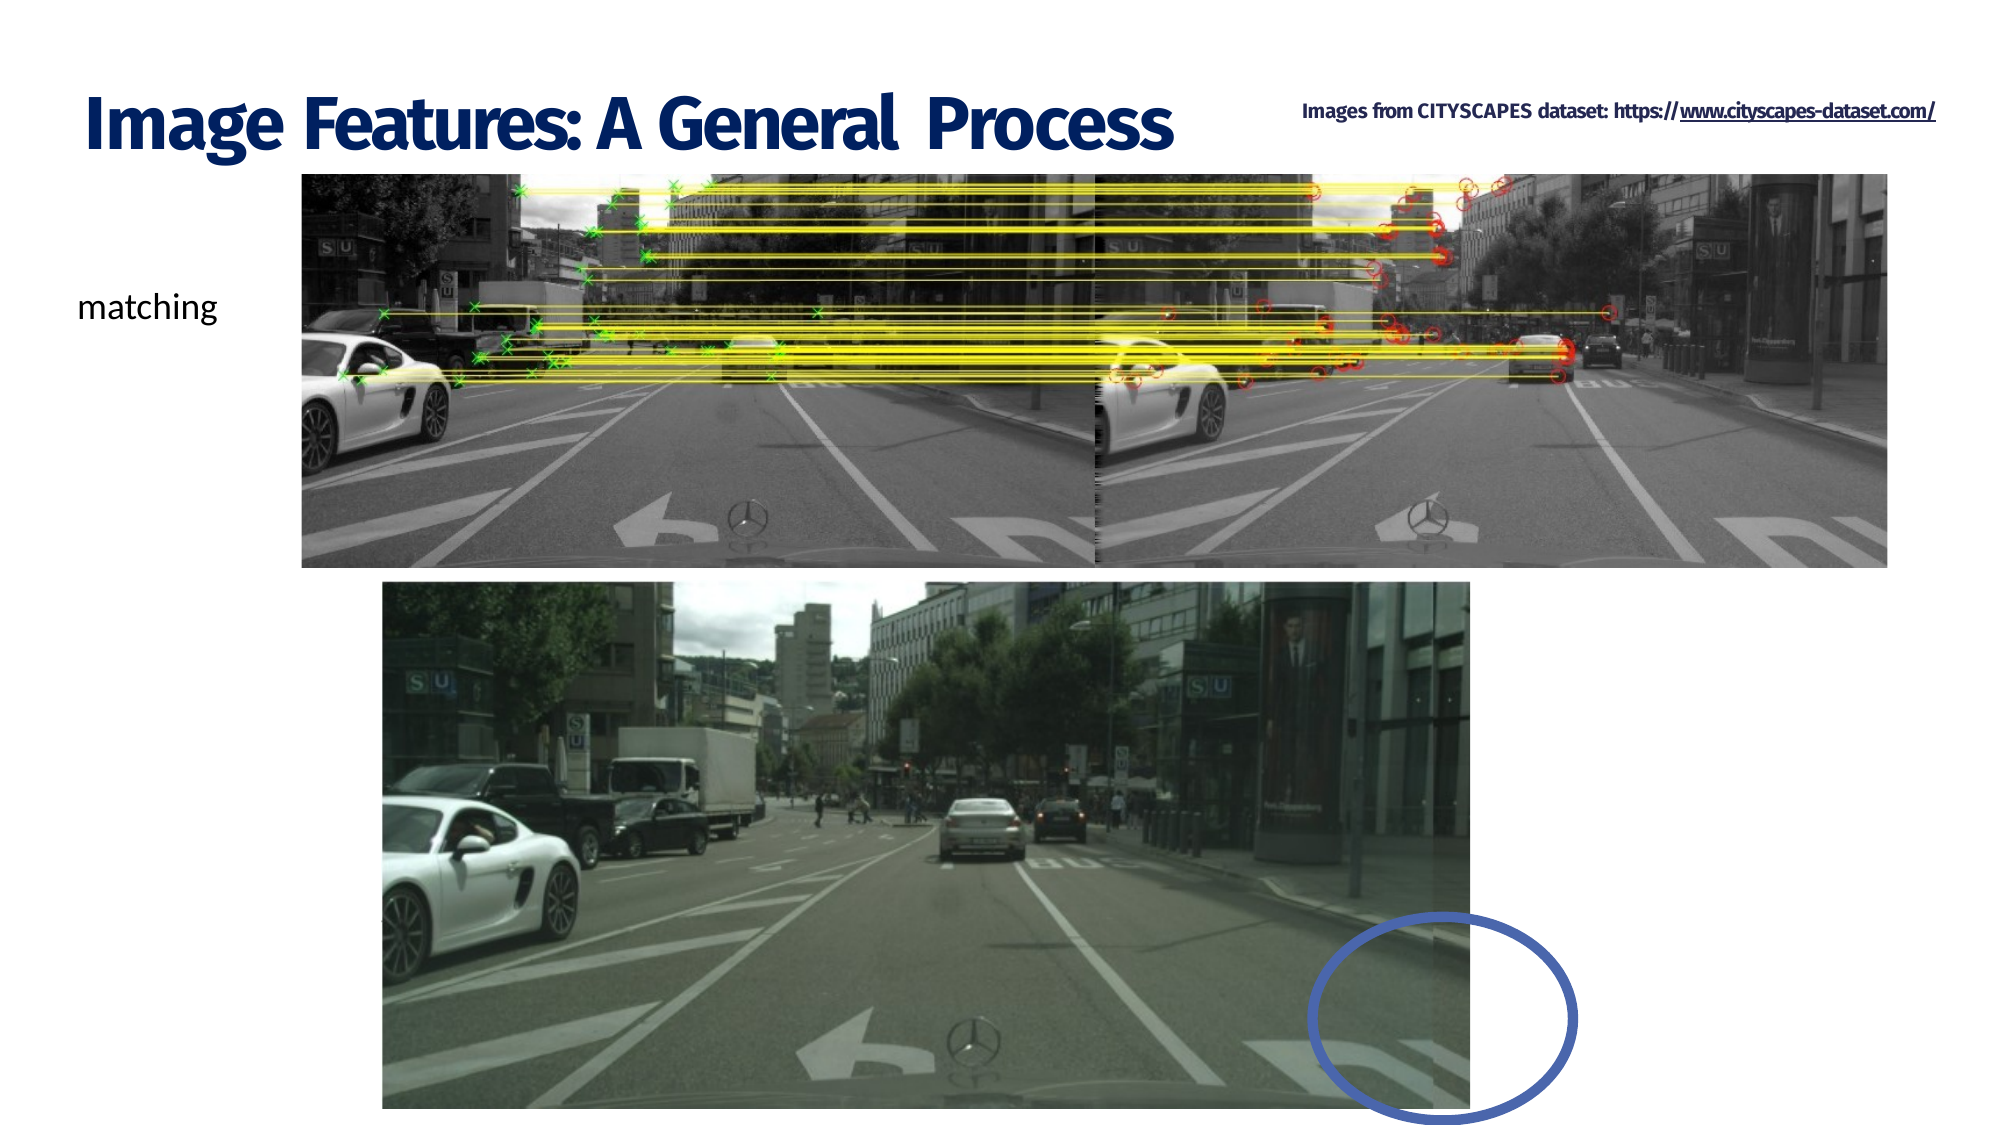

# Image Features: A General Process
Images from CITYSCAPES dataset: https://www.cityscapes-dataset.com/

matching